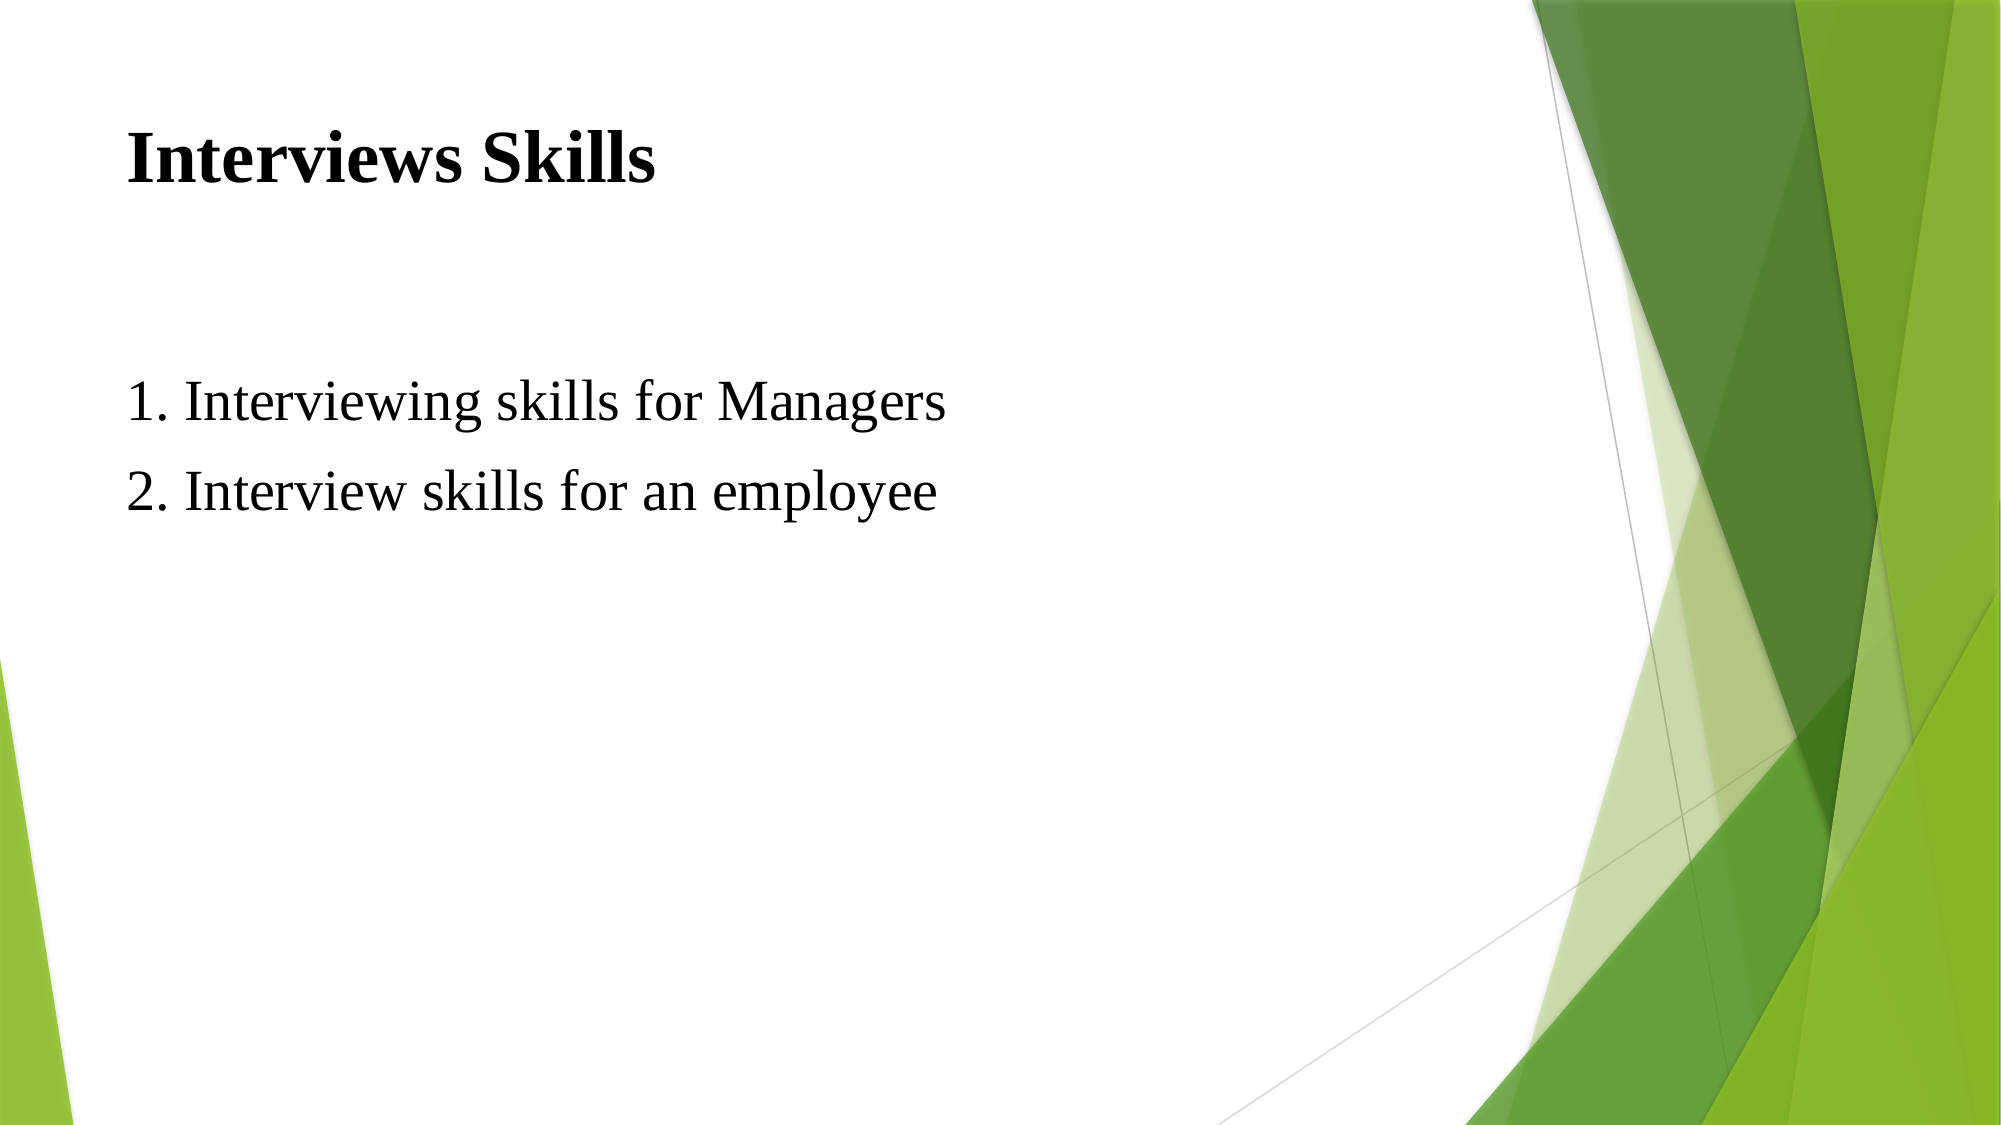

# Interviews Skills
1. Interviewing skills for Managers
2. Interview skills for an employee